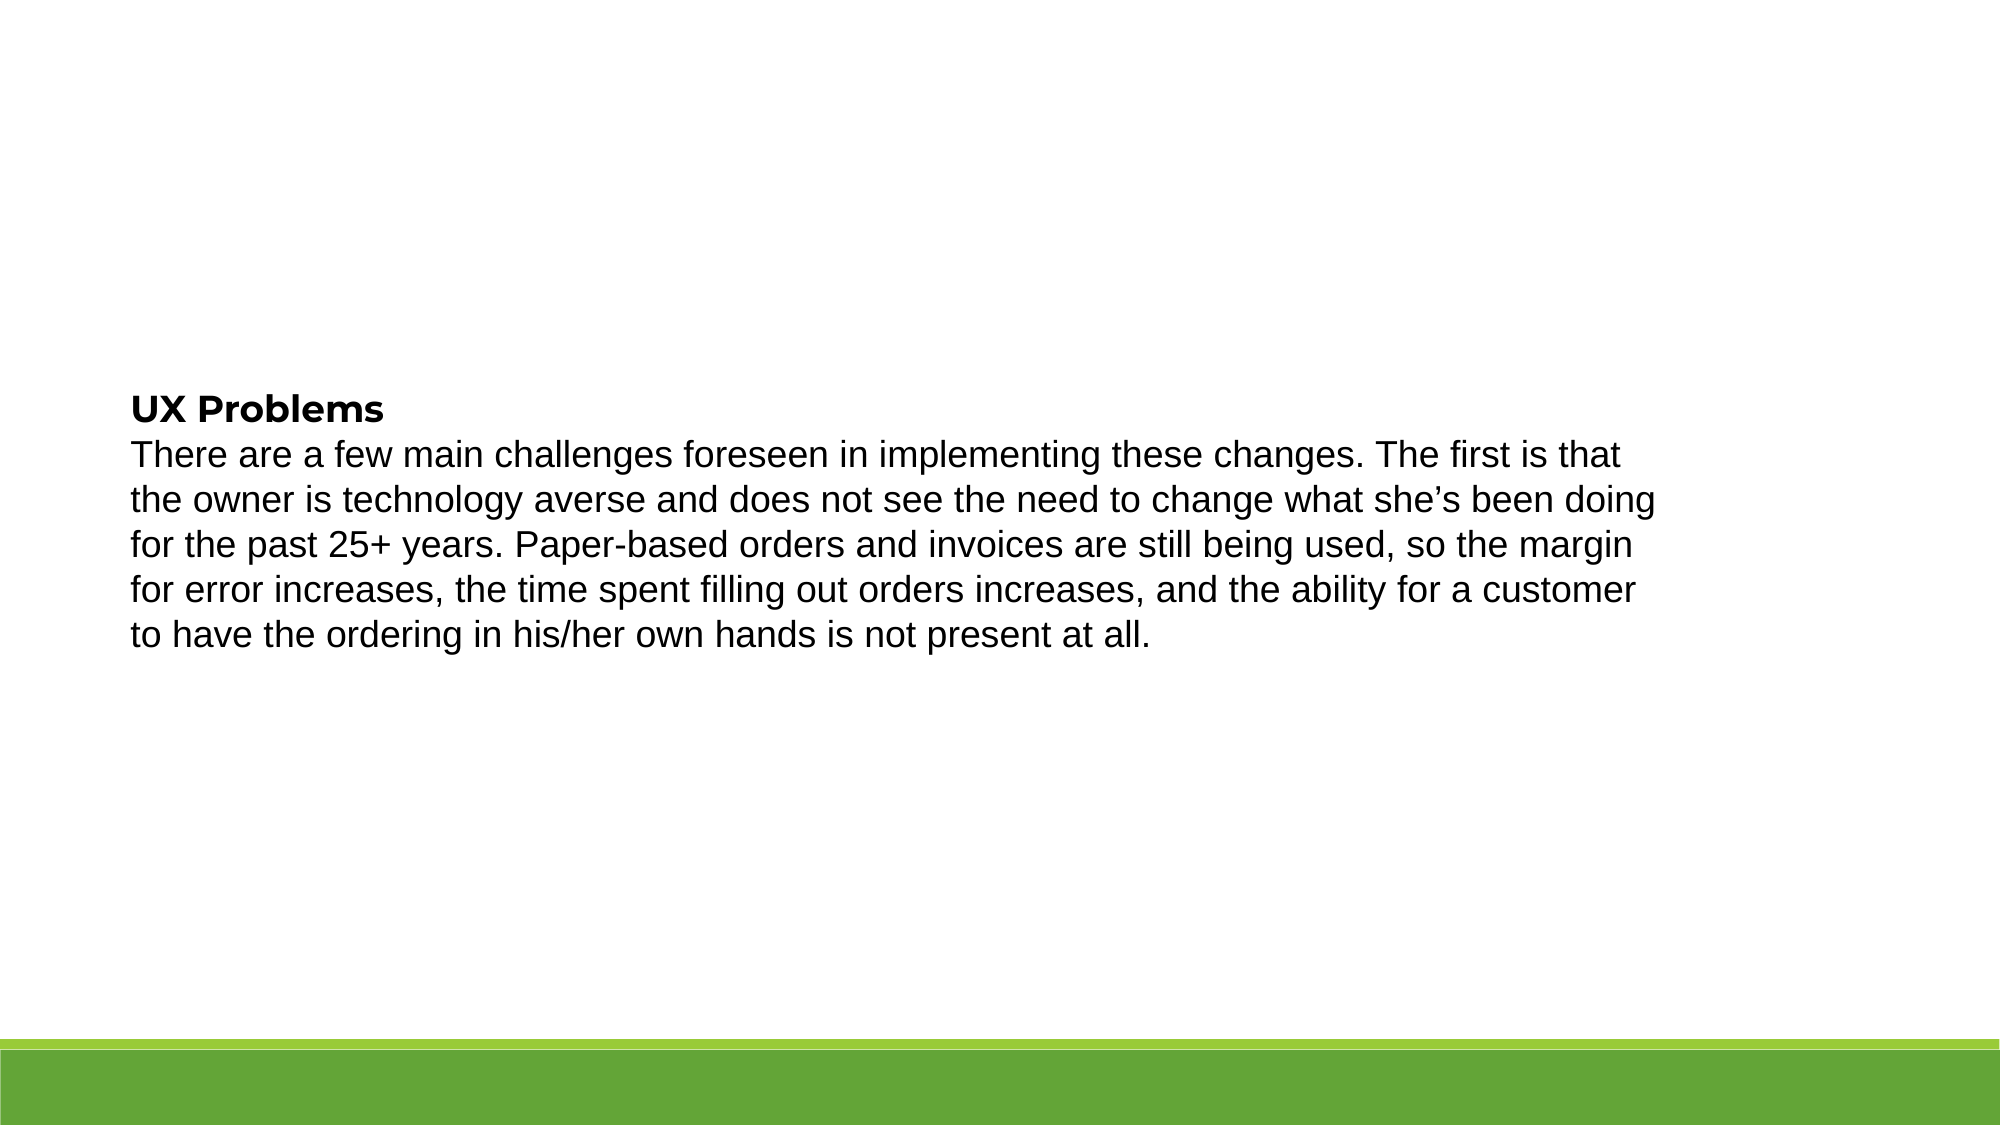

UX Problems
There are a few main challenges foreseen in implementing these changes. The first is that the owner is technology averse and does not see the need to change what she’s been doing for the past 25+ years. Paper-based orders and invoices are still being used, so the margin for error increases, the time spent filling out orders increases, and the ability for a customer to have the ordering in his/her own hands is not present at all.